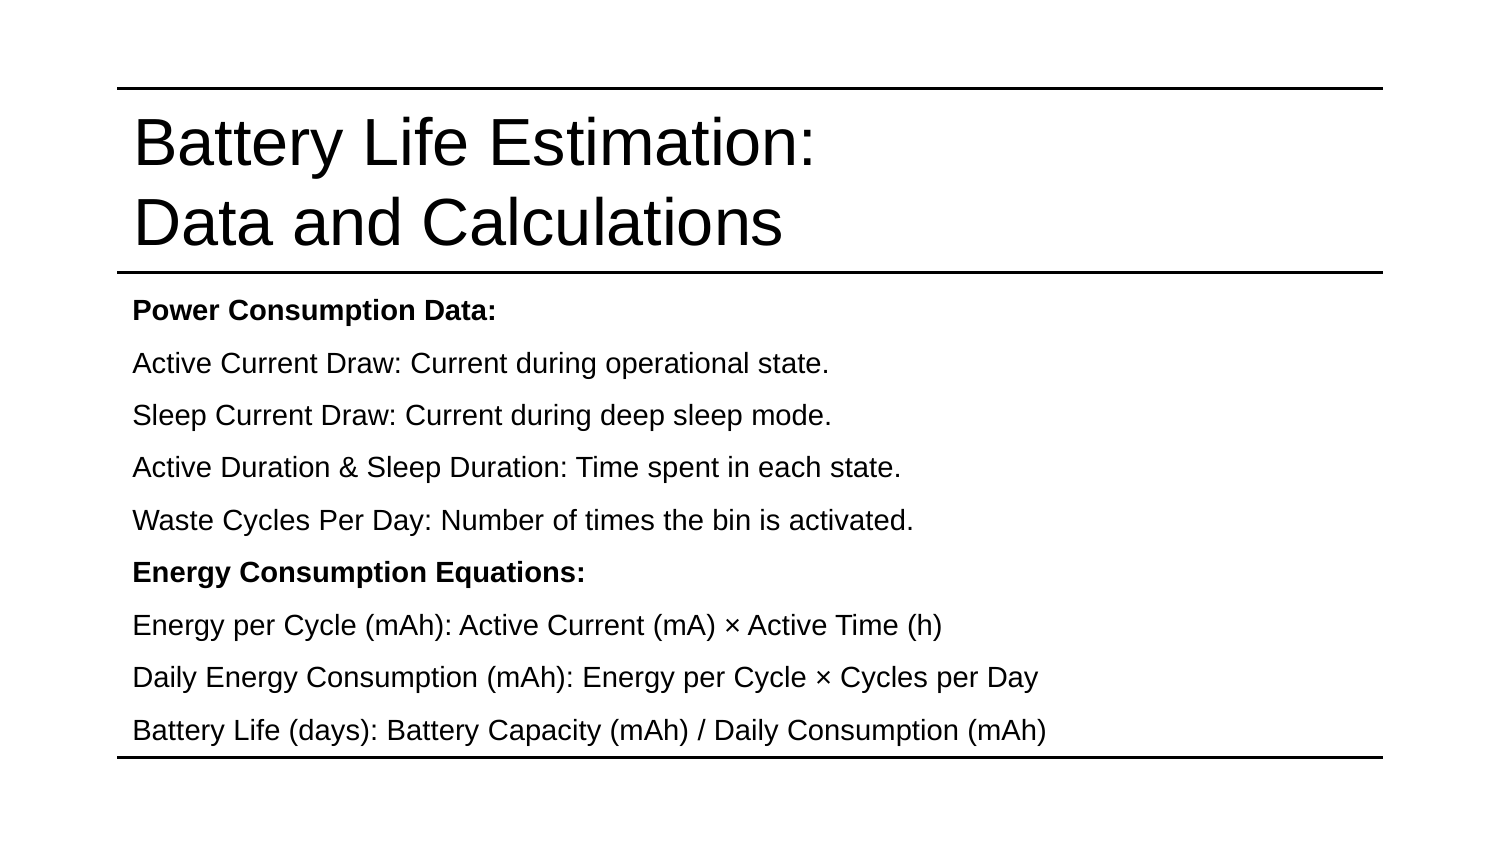

# Battery Life Estimation: Data and Calculations
Power Consumption Data:
Active Current Draw: Current during operational state.
Sleep Current Draw: Current during deep sleep mode.
Active Duration & Sleep Duration: Time spent in each state.
Waste Cycles Per Day: Number of times the bin is activated.
Energy Consumption Equations:
Energy per Cycle (mAh): Active Current (mA) × Active Time (h)
Daily Energy Consumption (mAh): Energy per Cycle × Cycles per Day
Battery Life (days): Battery Capacity (mAh) / Daily Consumption (mAh)